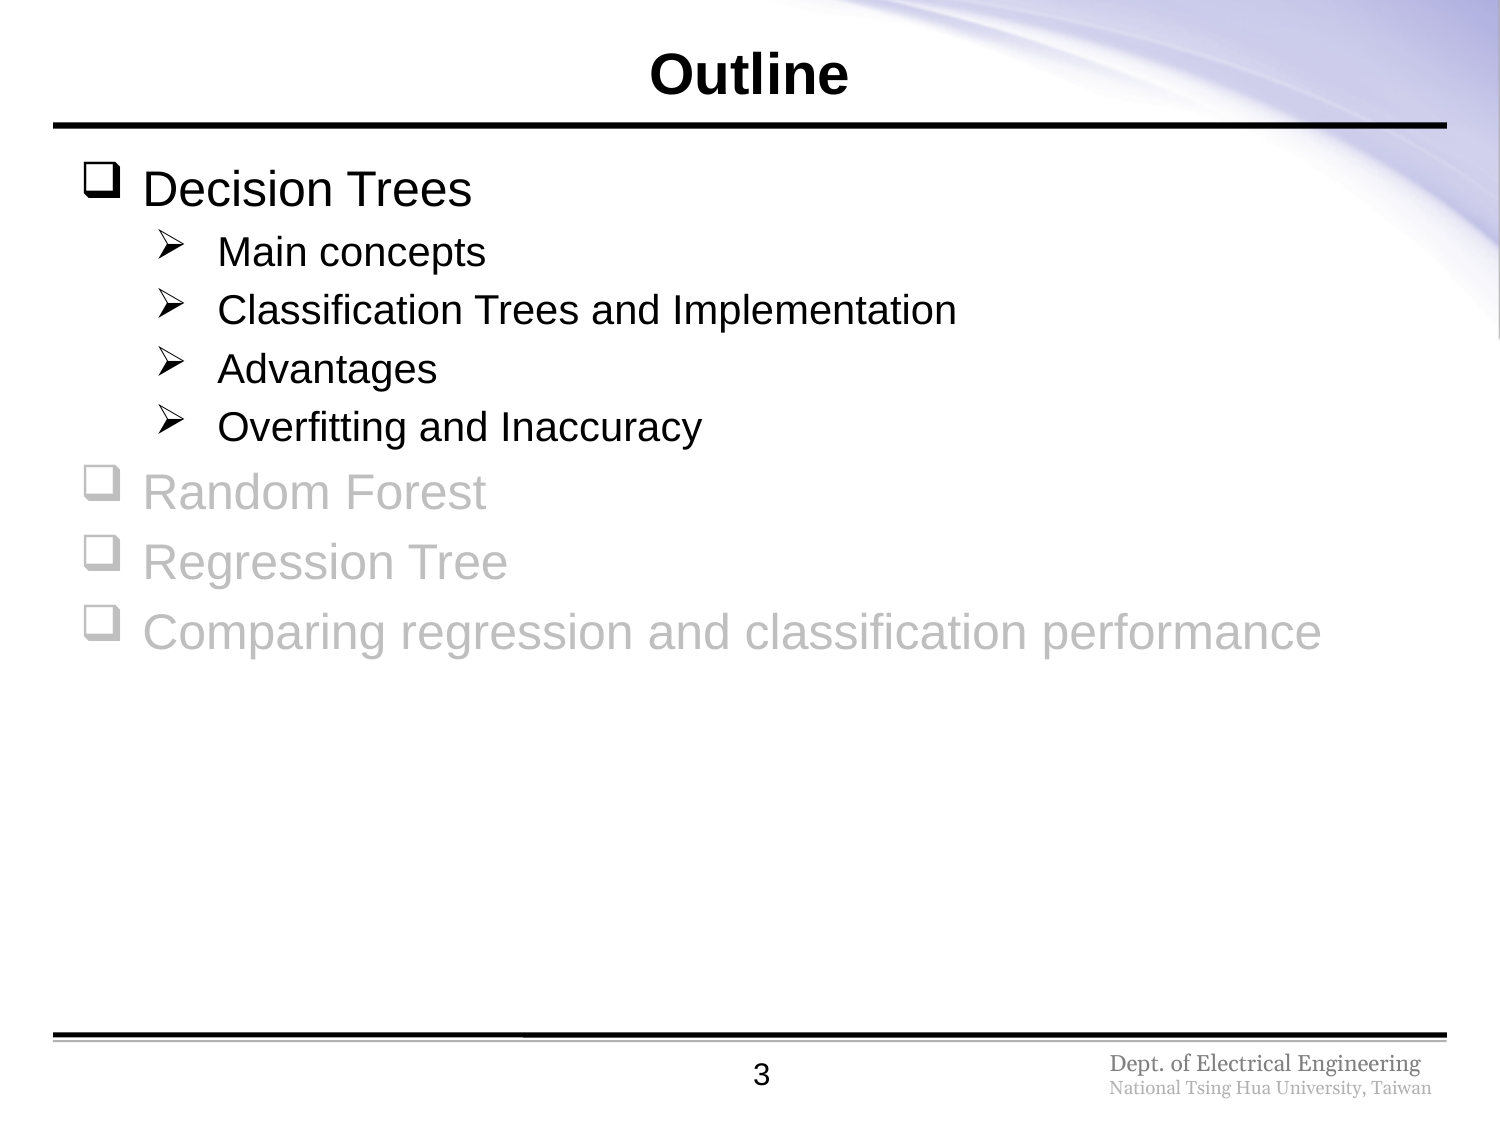

# Outline
Decision Trees
Main concepts
Classification Trees and Implementation
Advantages
Overfitting and Inaccuracy
Random Forest
Regression Tree
Comparing regression and classification performance
3